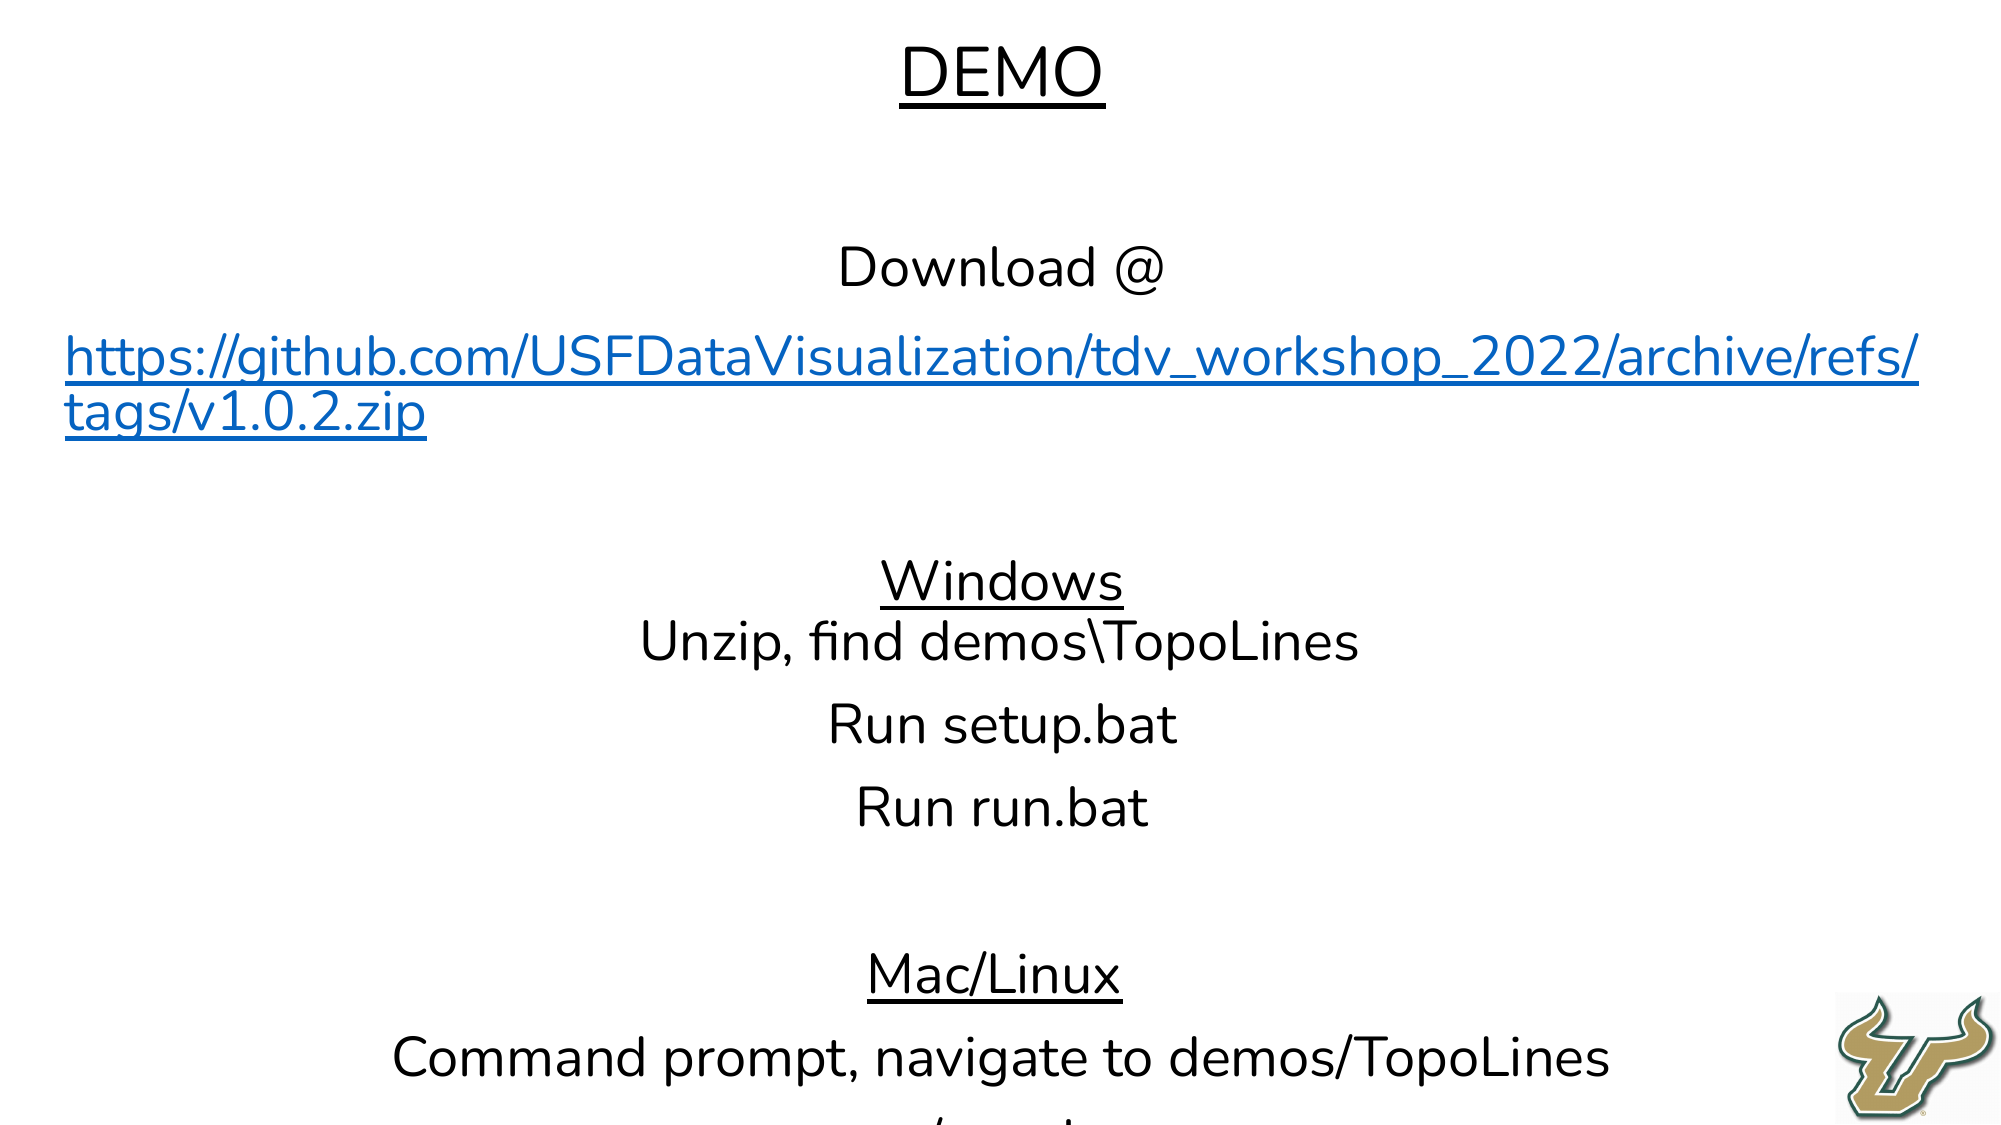

Demo

Download @
https://github.com/USFDataVisualization/tdv_workshop_2022/archive/refs/tags/v1.0.2.zip

Windows
Unzip, find demos\TopoLines
Run setup.bat
Run run.bat

Mac/Linux
Command prompt, navigate to demos/TopoLines
./run.sh